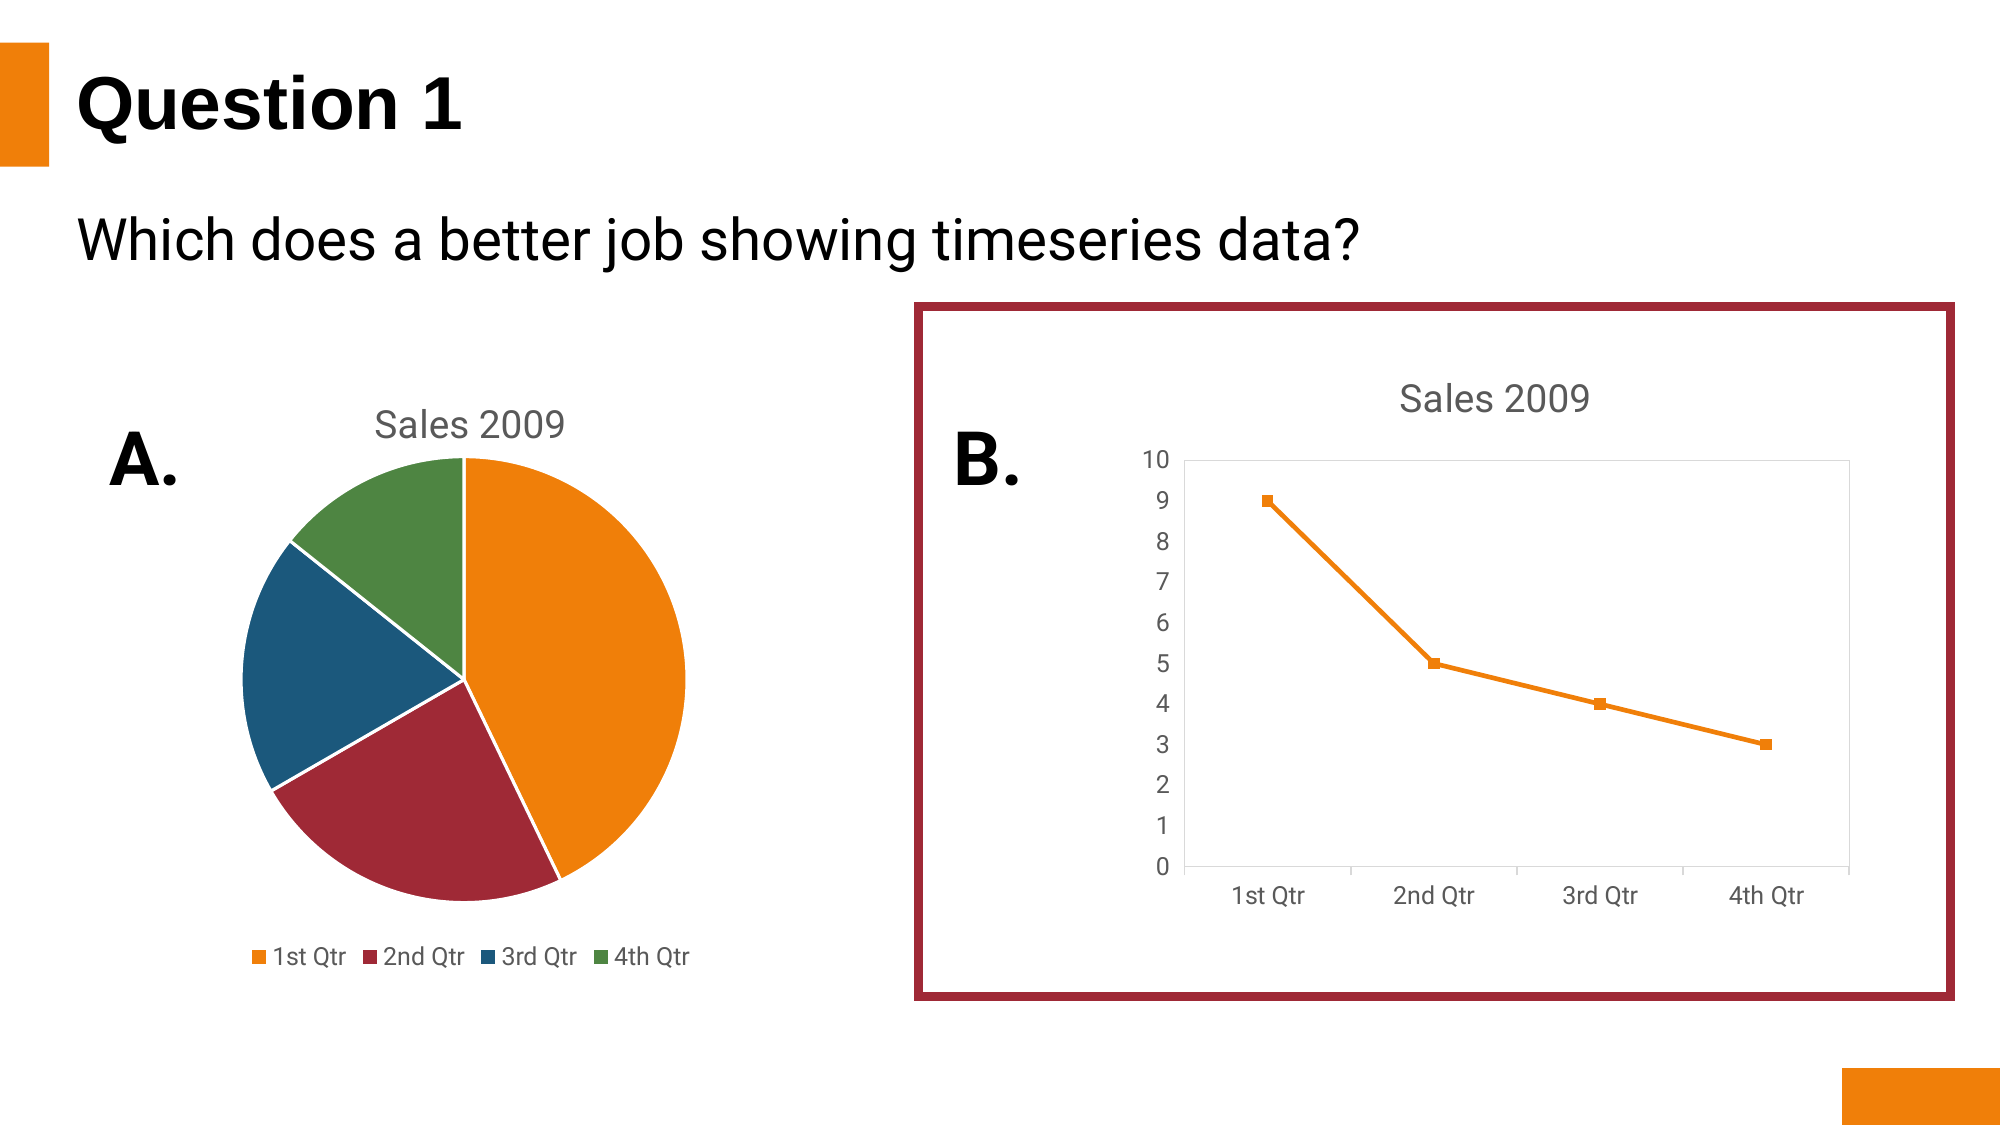

# Question 1
Which does a better job showing timeseries data?

### Chart: Sales 2009

| Category | Sales |
|---|---|
| 1st Qtr | 9.0 |
| 2nd Qtr | 5.0 |
| 3rd Qtr | 4.0 |
| 4th Qtr | 3.0 |

### Chart: Sales 2009

| Category | Sales |
|---|---|
| 1st Qtr | 9.0 |
| 2nd Qtr | 5.0 |
| 3rd Qtr | 4.0 |
| 4th Qtr | 3.0 |
B.
A.